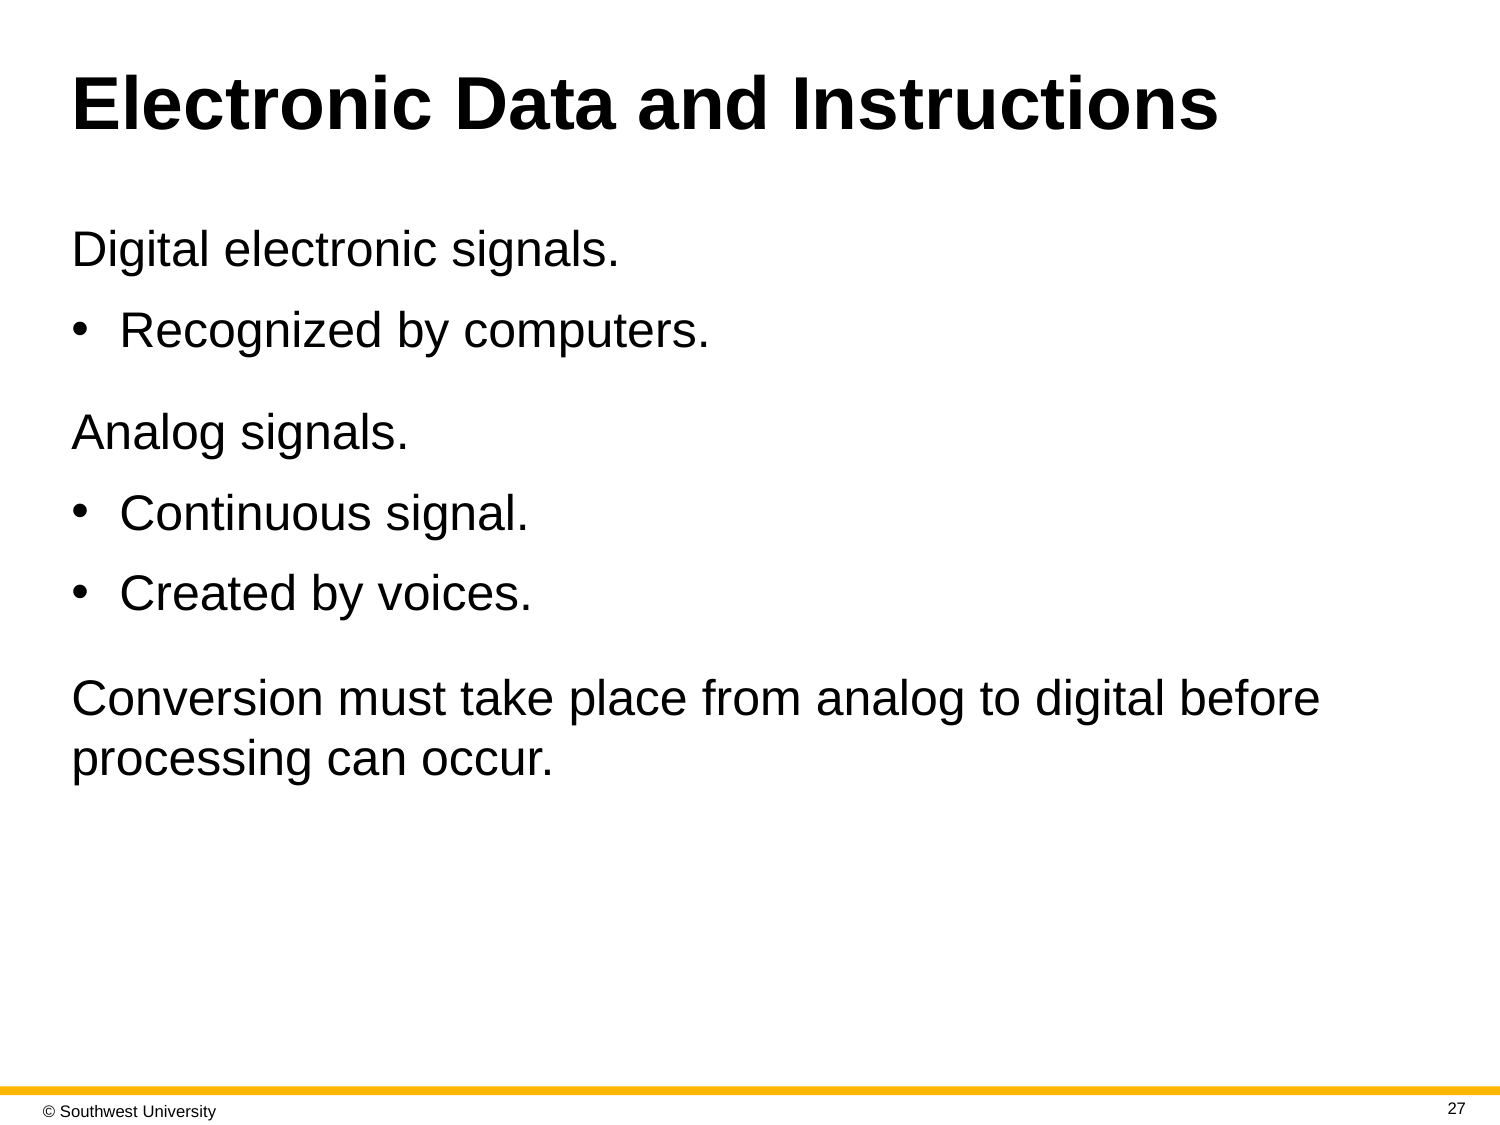

# Electronic Data and Instructions
Digital electronic signals.
Recognized by computers.
Analog signals.
Continuous signal.
Created by voices.
Conversion must take place from analog to digital before processing can occur.
27